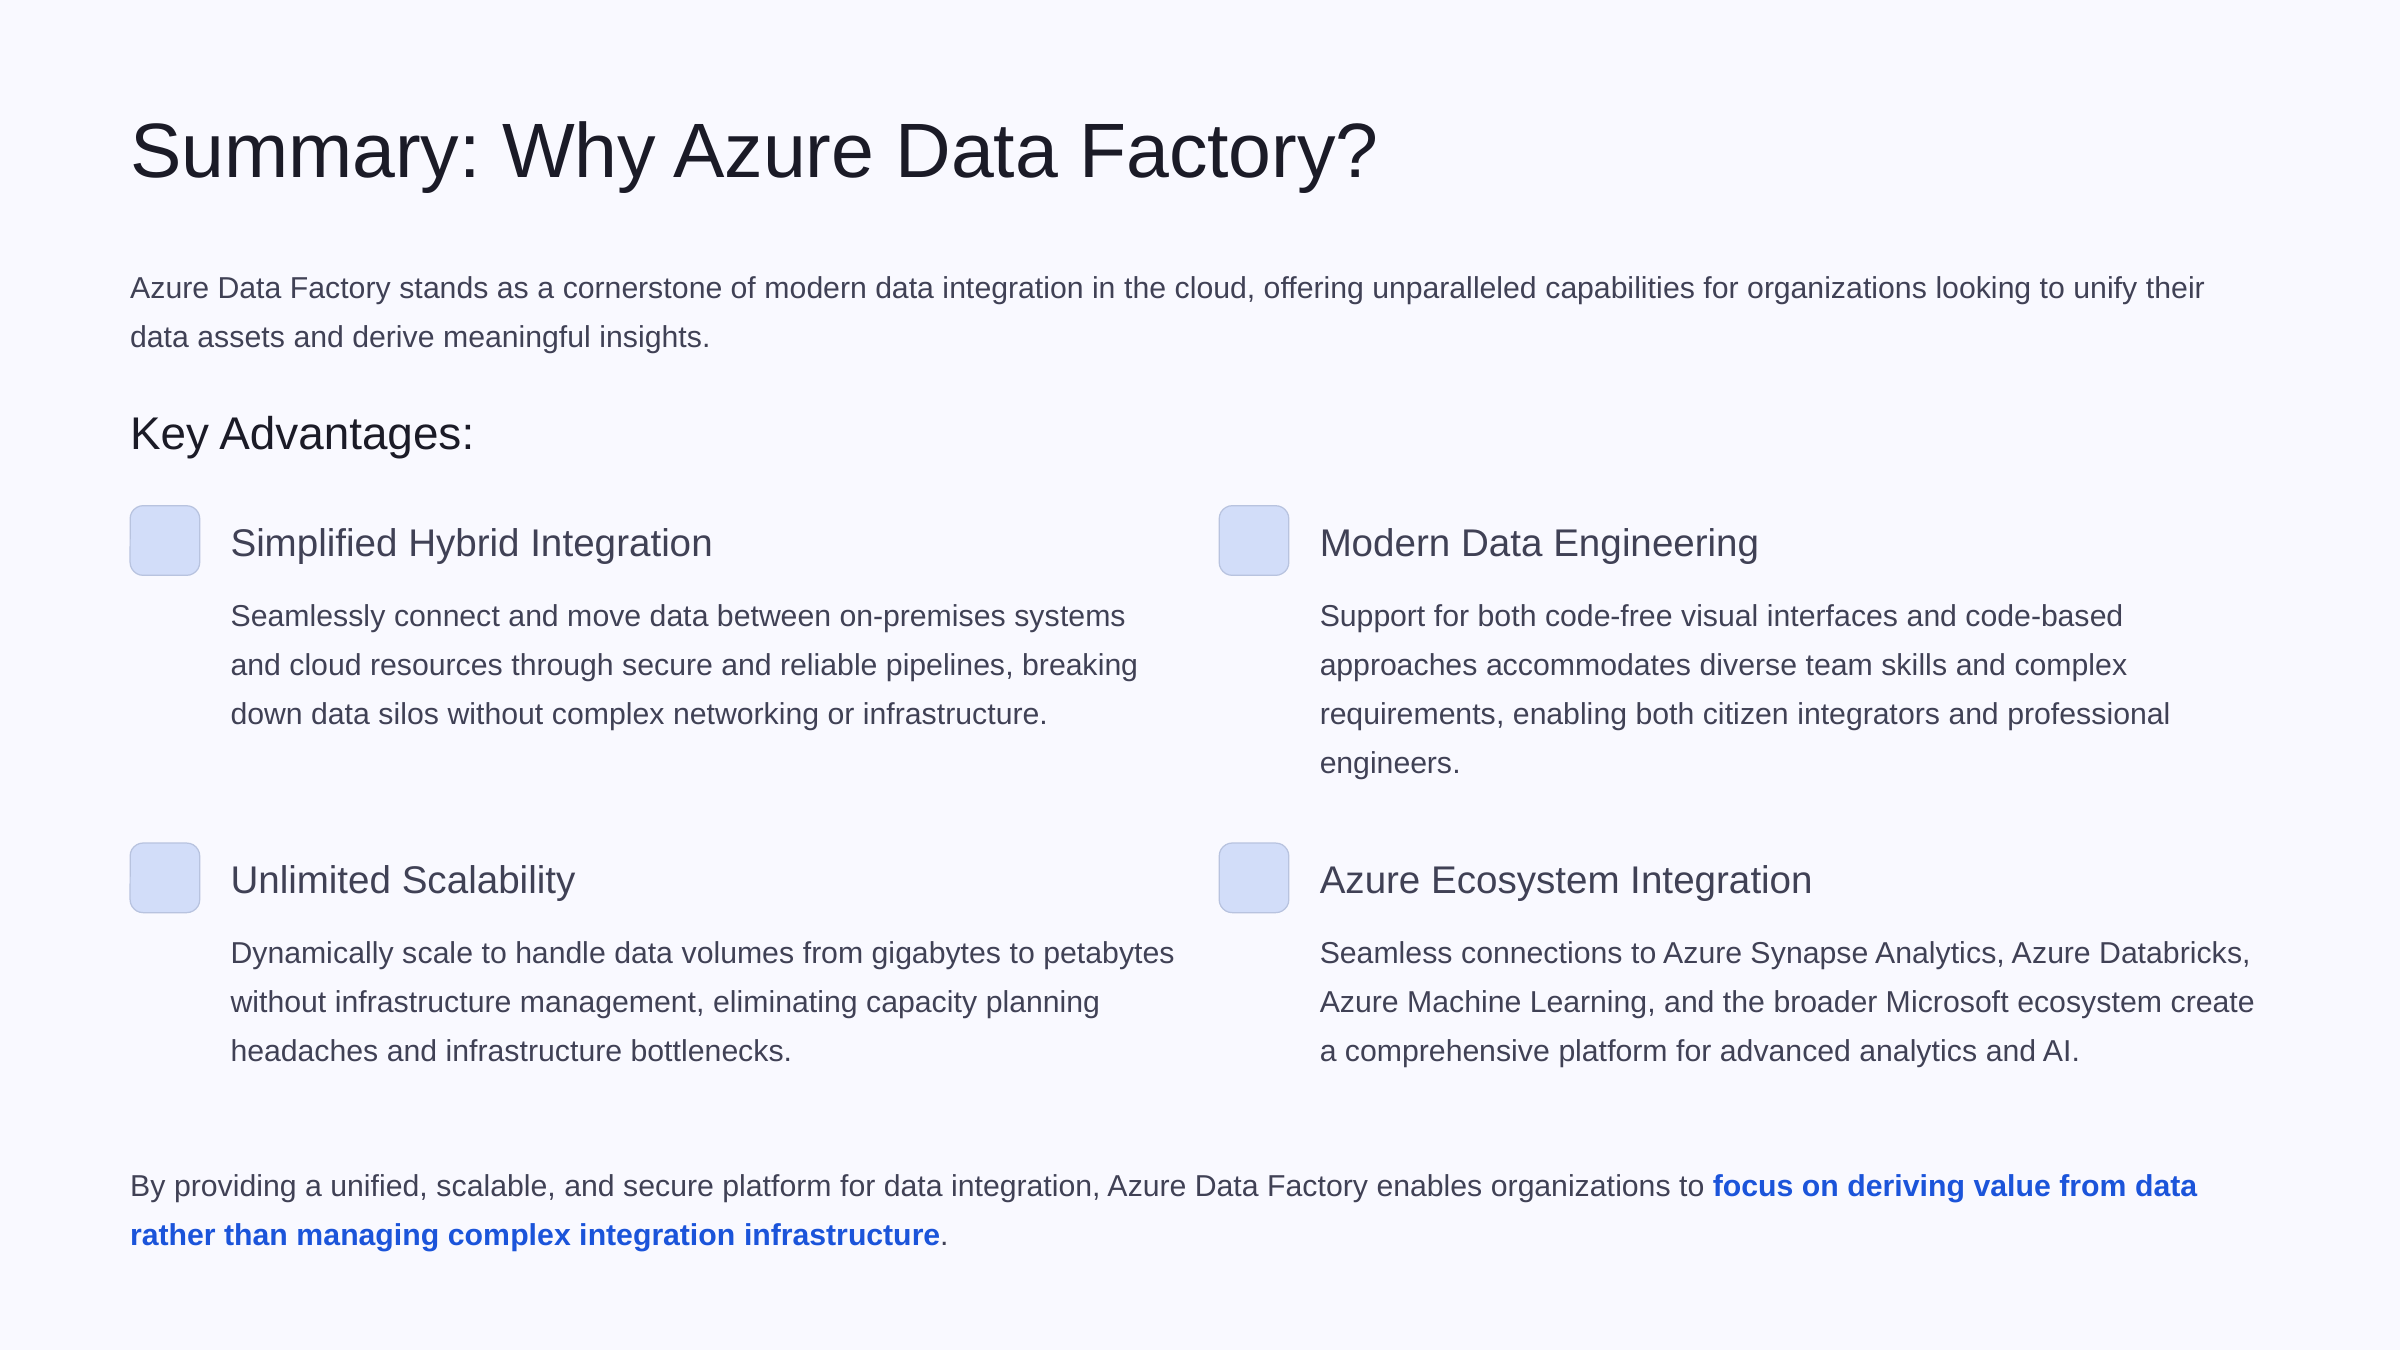

Summary: Why Azure Data Factory?
Azure Data Factory stands as a cornerstone of modern data integration in the cloud, offering unparalleled capabilities for organizations looking to unify their data assets and derive meaningful insights.
Key Advantages:

Simplified Hybrid Integration
Modern Data Engineering
Seamlessly connect and move data between on-premises systems and cloud resources through secure and reliable pipelines, breaking down data silos without complex networking or infrastructure.
Support for both code-free visual interfaces and code-based approaches accommodates diverse team skills and complex requirements, enabling both citizen integrators and professional engineers.

Unlimited Scalability
Azure Ecosystem Integration
Dynamically scale to handle data volumes from gigabytes to petabytes without infrastructure management, eliminating capacity planning headaches and infrastructure bottlenecks.
Seamless connections to Azure Synapse Analytics, Azure Databricks, Azure Machine Learning, and the broader Microsoft ecosystem create a comprehensive platform for advanced analytics and AI.
By providing a unified, scalable, and secure platform for data integration, Azure Data Factory enables organizations to focus on deriving value from data rather than managing complex integration infrastructure.